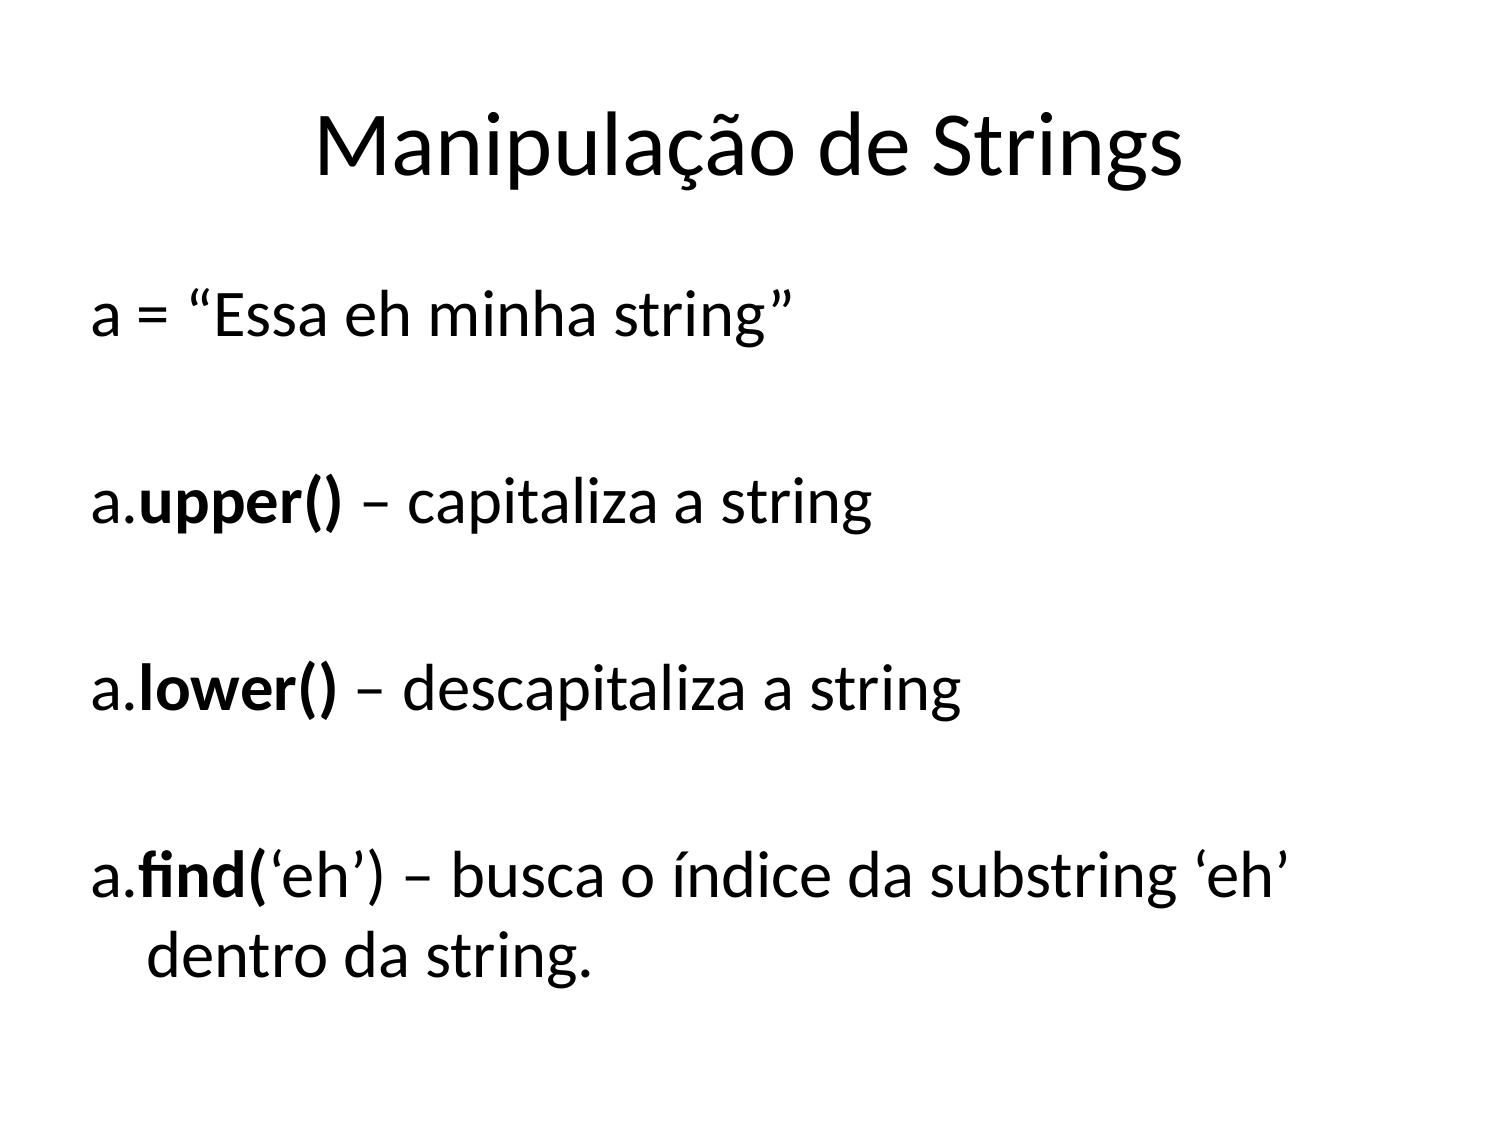

# Manipulação de Strings
a = “Essa eh minha string”

a.upper() – capitaliza a string

a.lower() – descapitaliza a string

a.find(‘eh’) – busca o índice da substring ‘eh’ dentro da string.